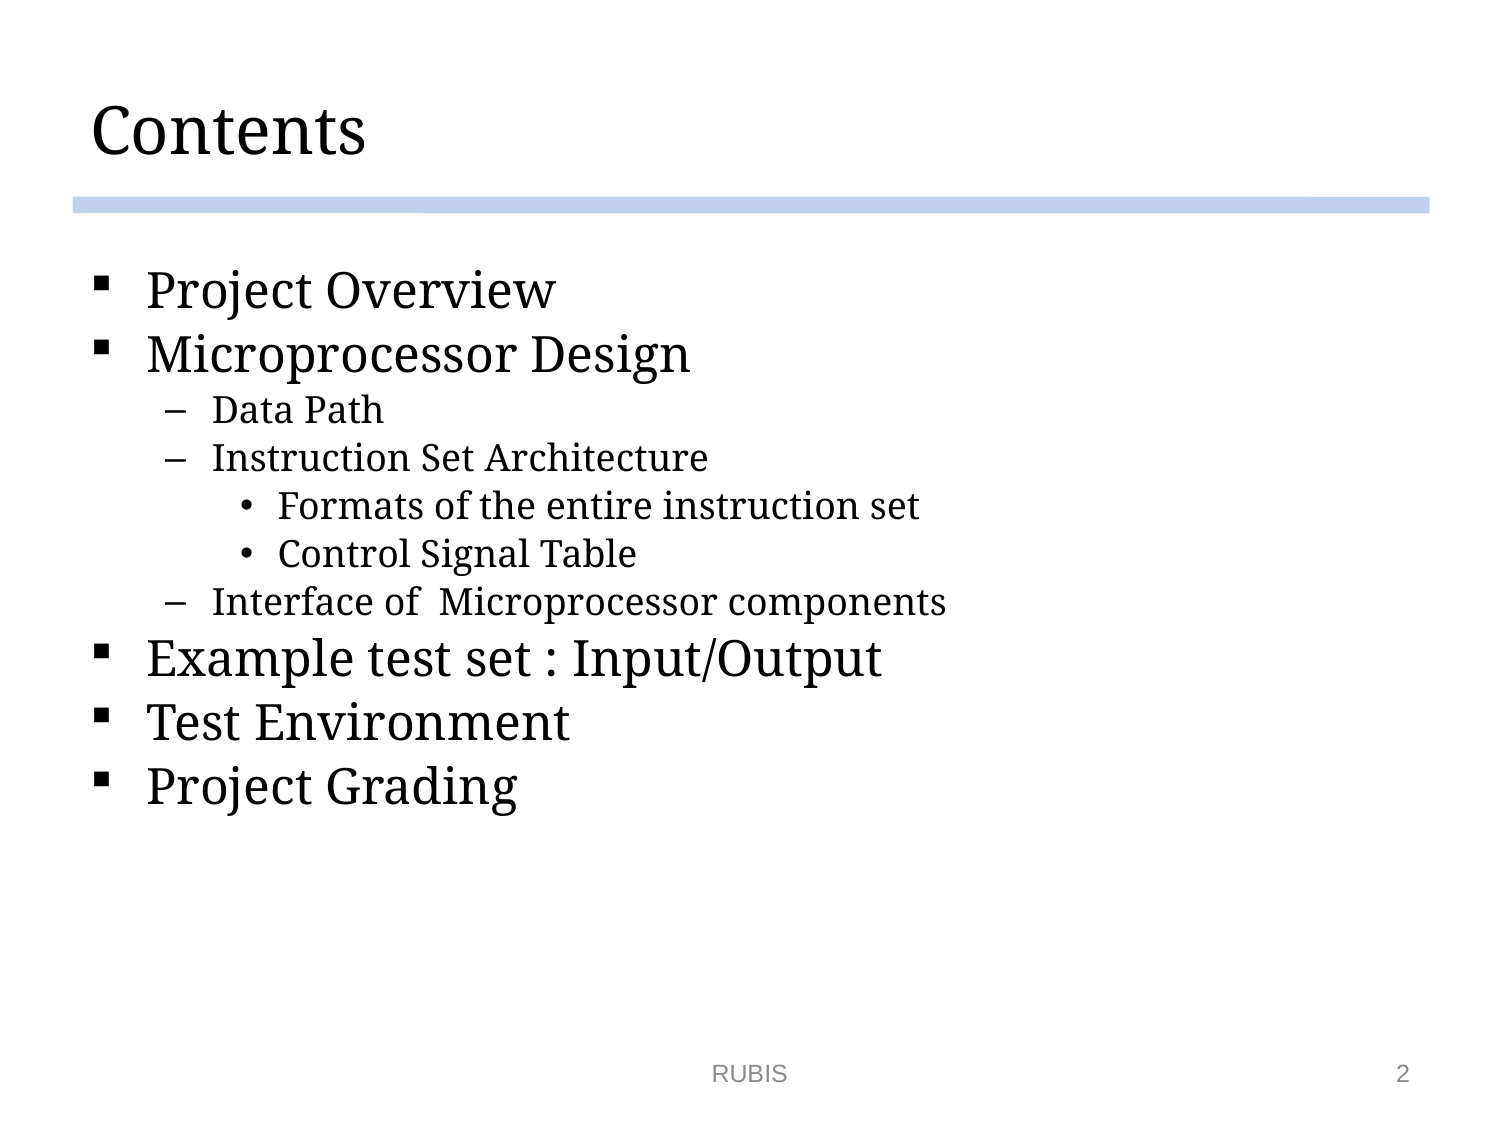

# Contents
Project Overview
Microprocessor Design
Data Path
Instruction Set Architecture
Formats of the entire instruction set
Control Signal Table
Interface of  Microprocessor components
Example test set : Input/Output
Test Environment
Project Grading
RUBIS
2